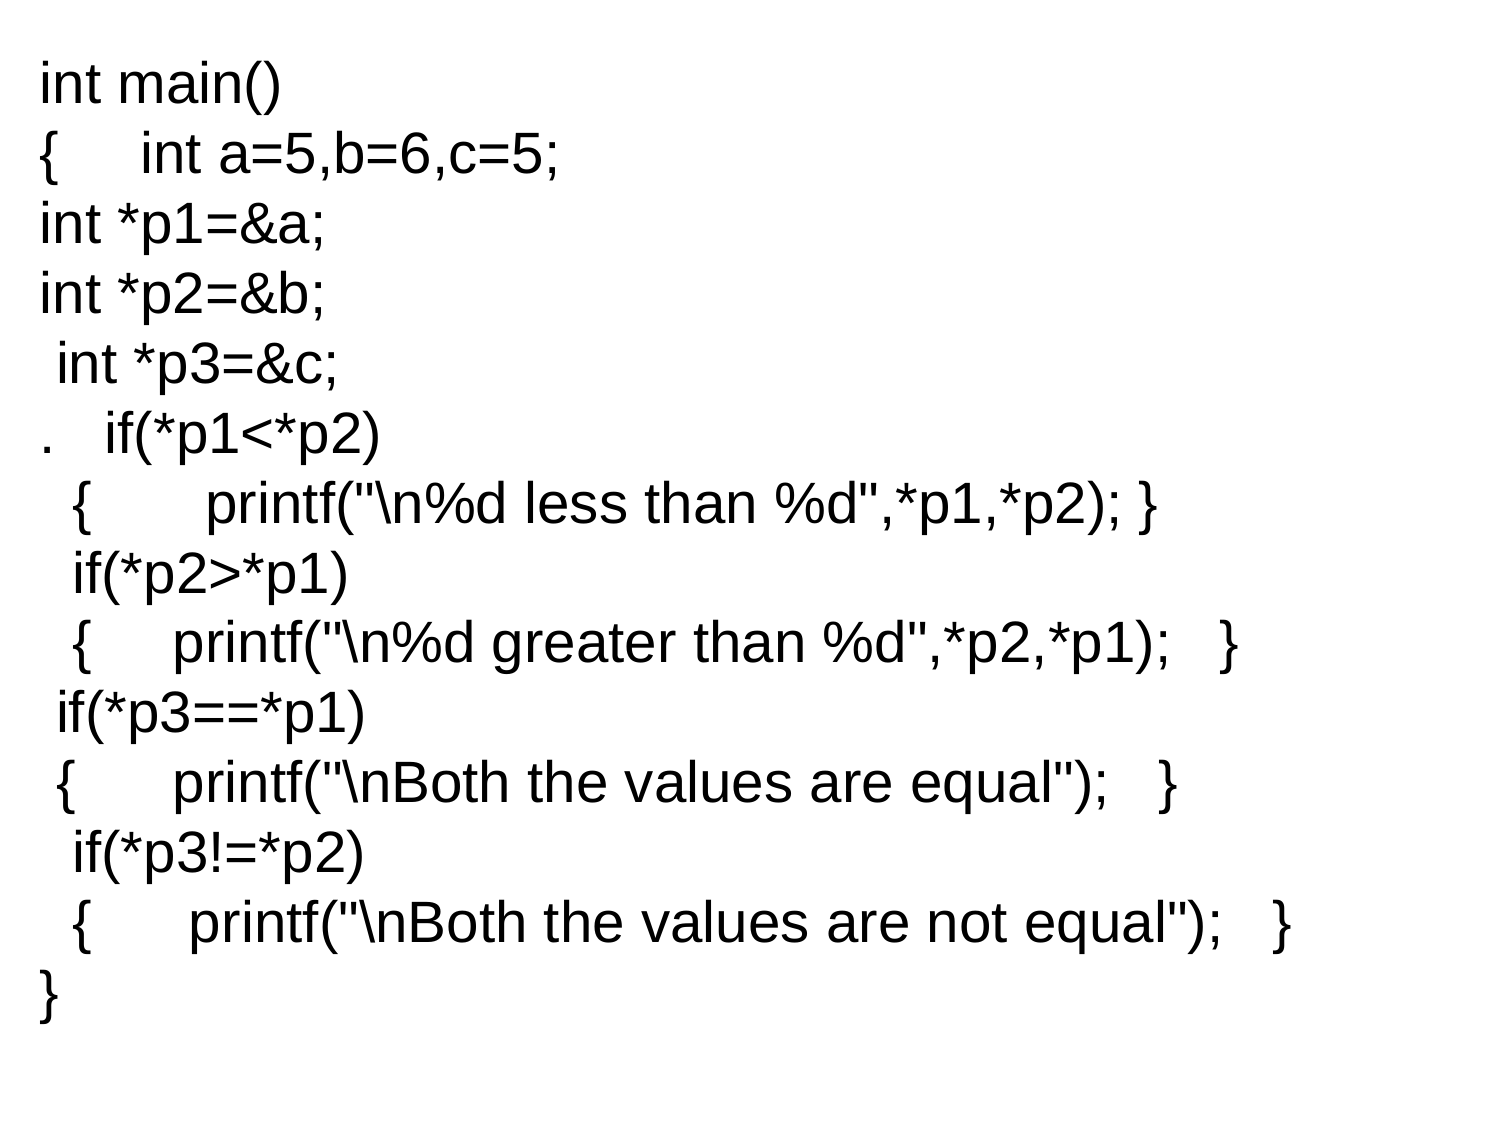

int main()
{     int a=5,b=6,c=5;
int *p1=&a;
int *p2=&b;
 int *p3=&c;
.   if(*p1<*p2)
  {       printf("\n%d less than %d",*p1,*p2); }
  if(*p2>*p1)
  {     printf("\n%d greater than %d",*p2,*p1);   }
 if(*p3==*p1)
 {      printf("\nBoth the values are equal");   }
  if(*p3!=*p2)
  {      printf("\nBoth the values are not equal");   }
}